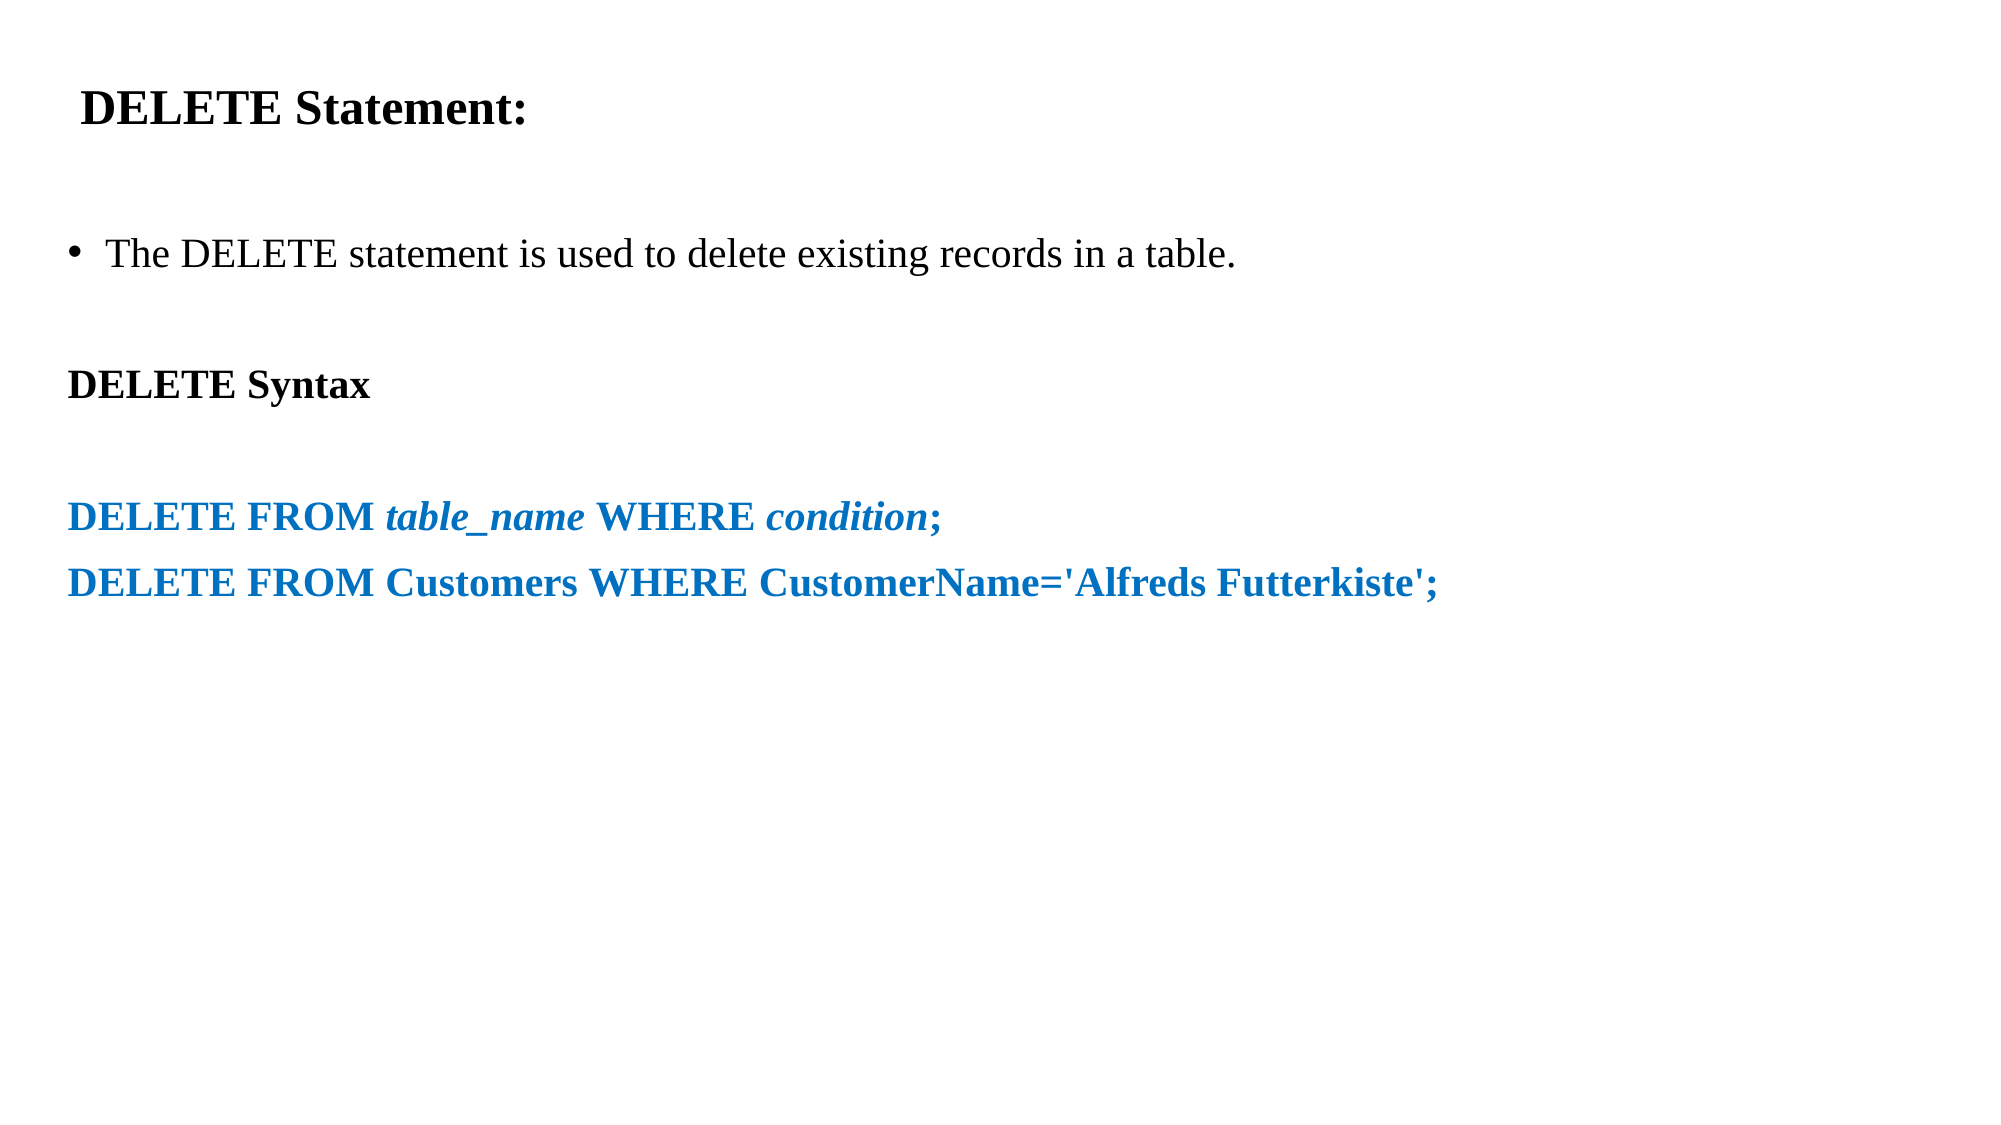

DELETE Statement:

The DELETE statement is used to delete existing records in a table.

DELETE Syntax

DELETE FROM table_name WHERE condition;
DELETE FROM Customers WHERE CustomerName='Alfreds Futterkiste';